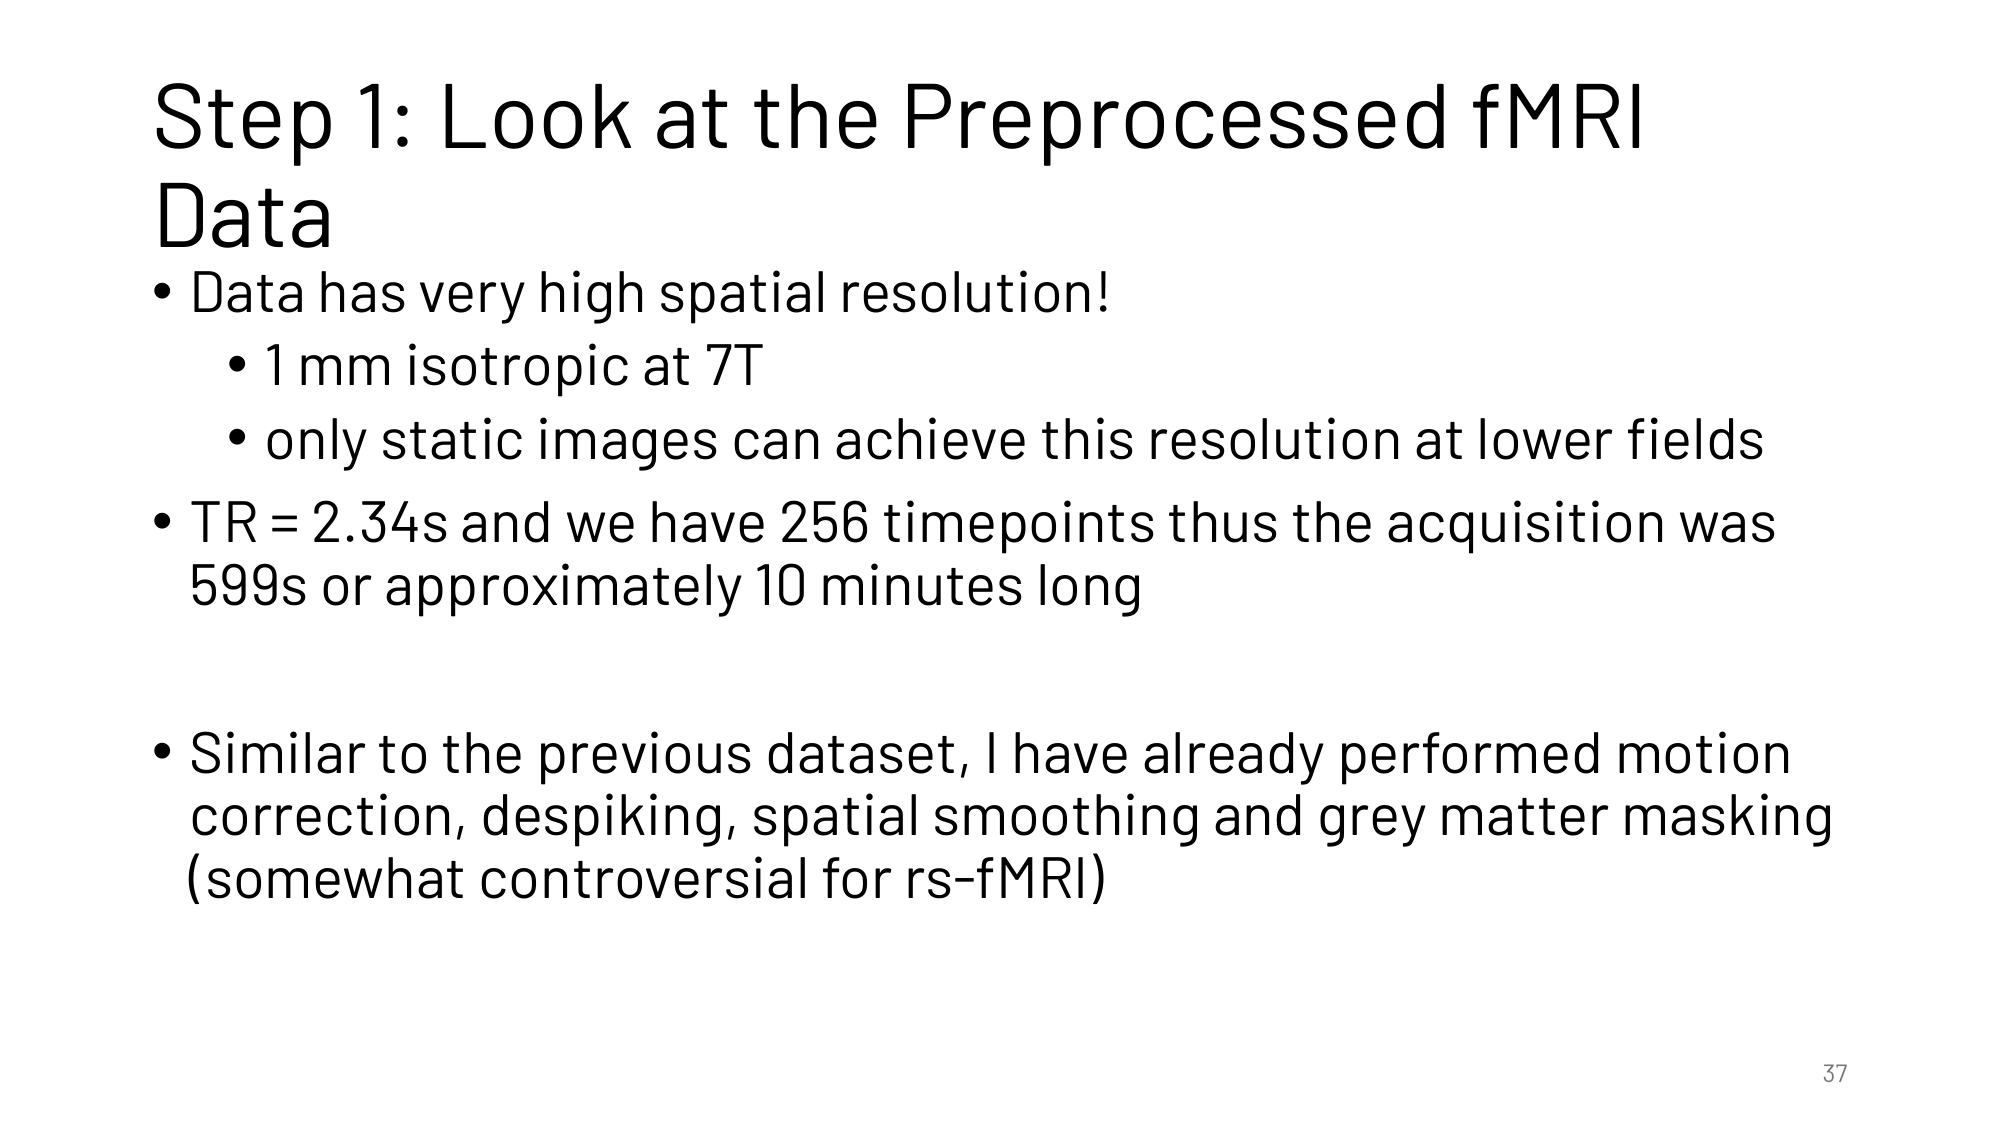

# Step 1: Look at the Preprocessed fMRI Data
Data has very high spatial resolution!
1 mm isotropic at 7T
only static images can achieve this resolution at lower fields
TR = 2.34s and we have 256 timepoints thus the acquisition was 599s or approximately 10 minutes long

Similar to the previous dataset, I have already performed motion correction, despiking, spatial smoothing and grey matter masking (somewhat controversial for rs-fMRI)

37